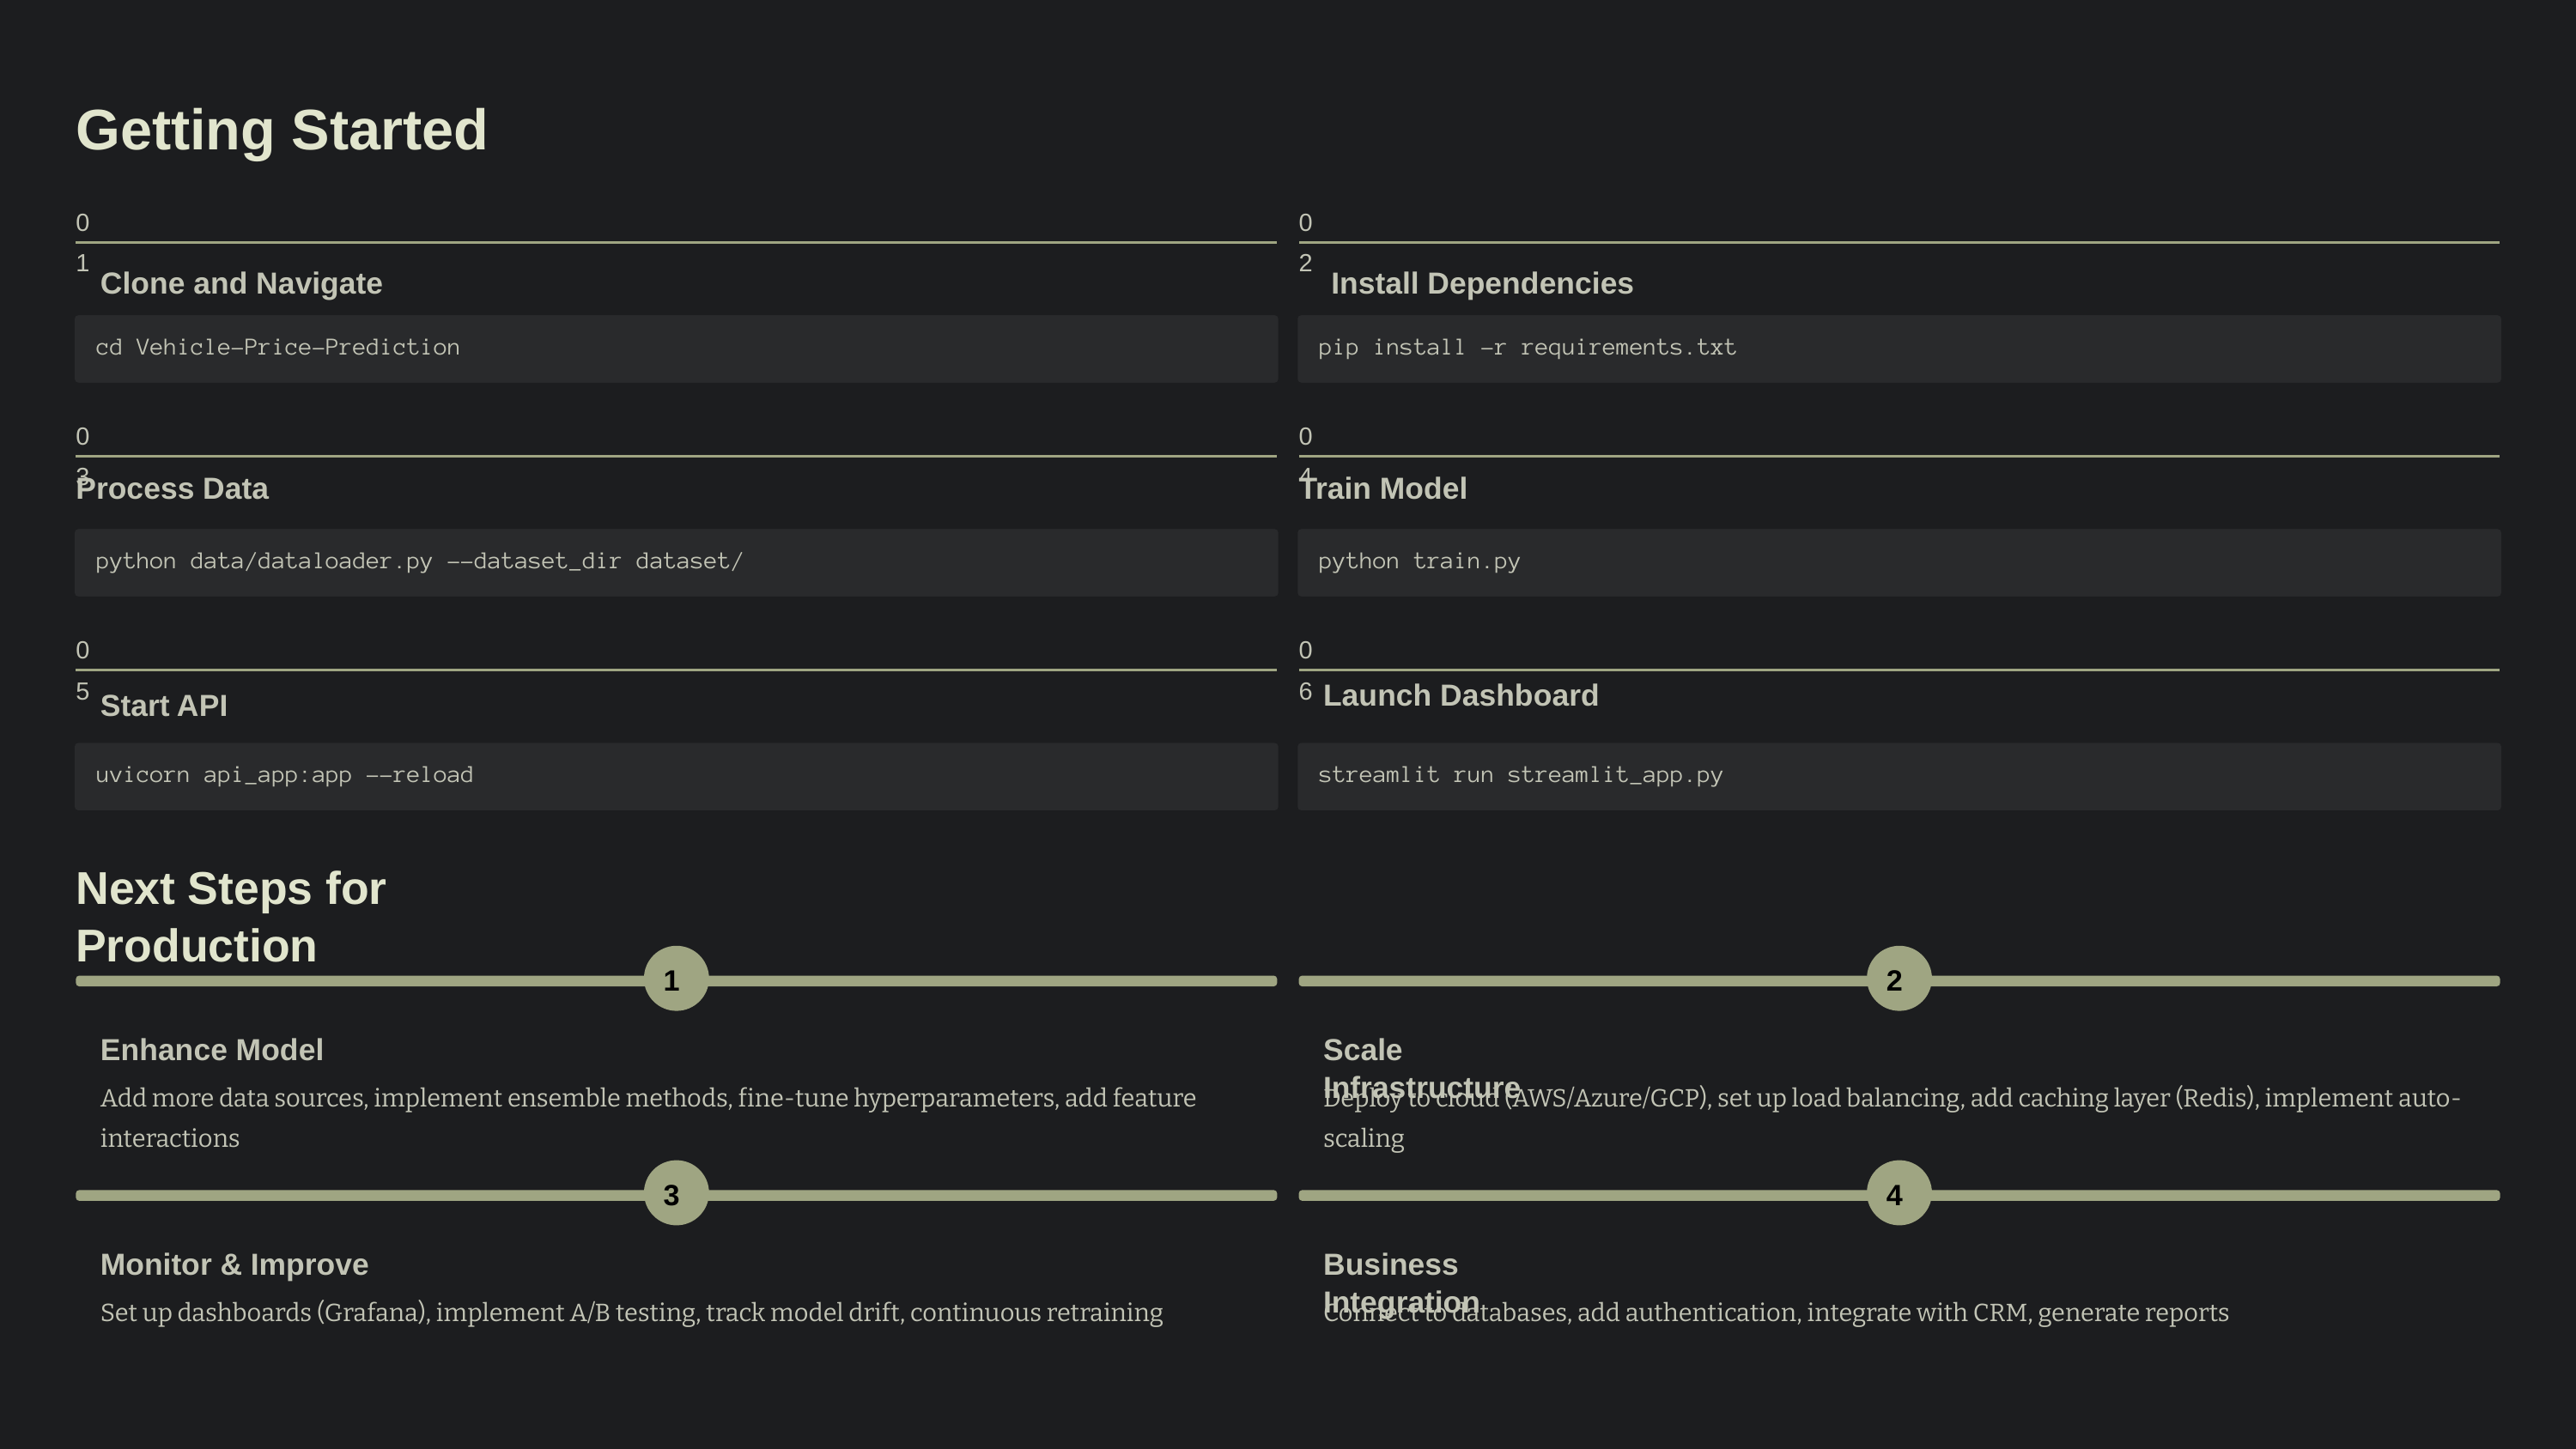

Getting Started
01
02

Clone and Navigate
Install Dependencies

cd Vehicle-Price-Prediction
pip install -r requirements.txt
03
04

Process Data
Train Model

python data/dataloader.py --dataset_dir dataset/
python train.py
05
06

Launch Dashboard
Start API

uvicorn api_app:app --reload
streamlit run streamlit_app.py
Next Steps for Production

1
2

Enhance Model
Scale Infrastructure
Add more data sources, implement ensemble methods, fine-tune hyperparameters, add feature interactions
Deploy to cloud (AWS/Azure/GCP), set up load balancing, add caching layer (Redis), implement auto-scaling

3
4

Monitor & Improve
Business Integration
Set up dashboards (Grafana), implement A/B testing, track model drift, continuous retraining
Connect to databases, add authentication, integrate with CRM, generate reports